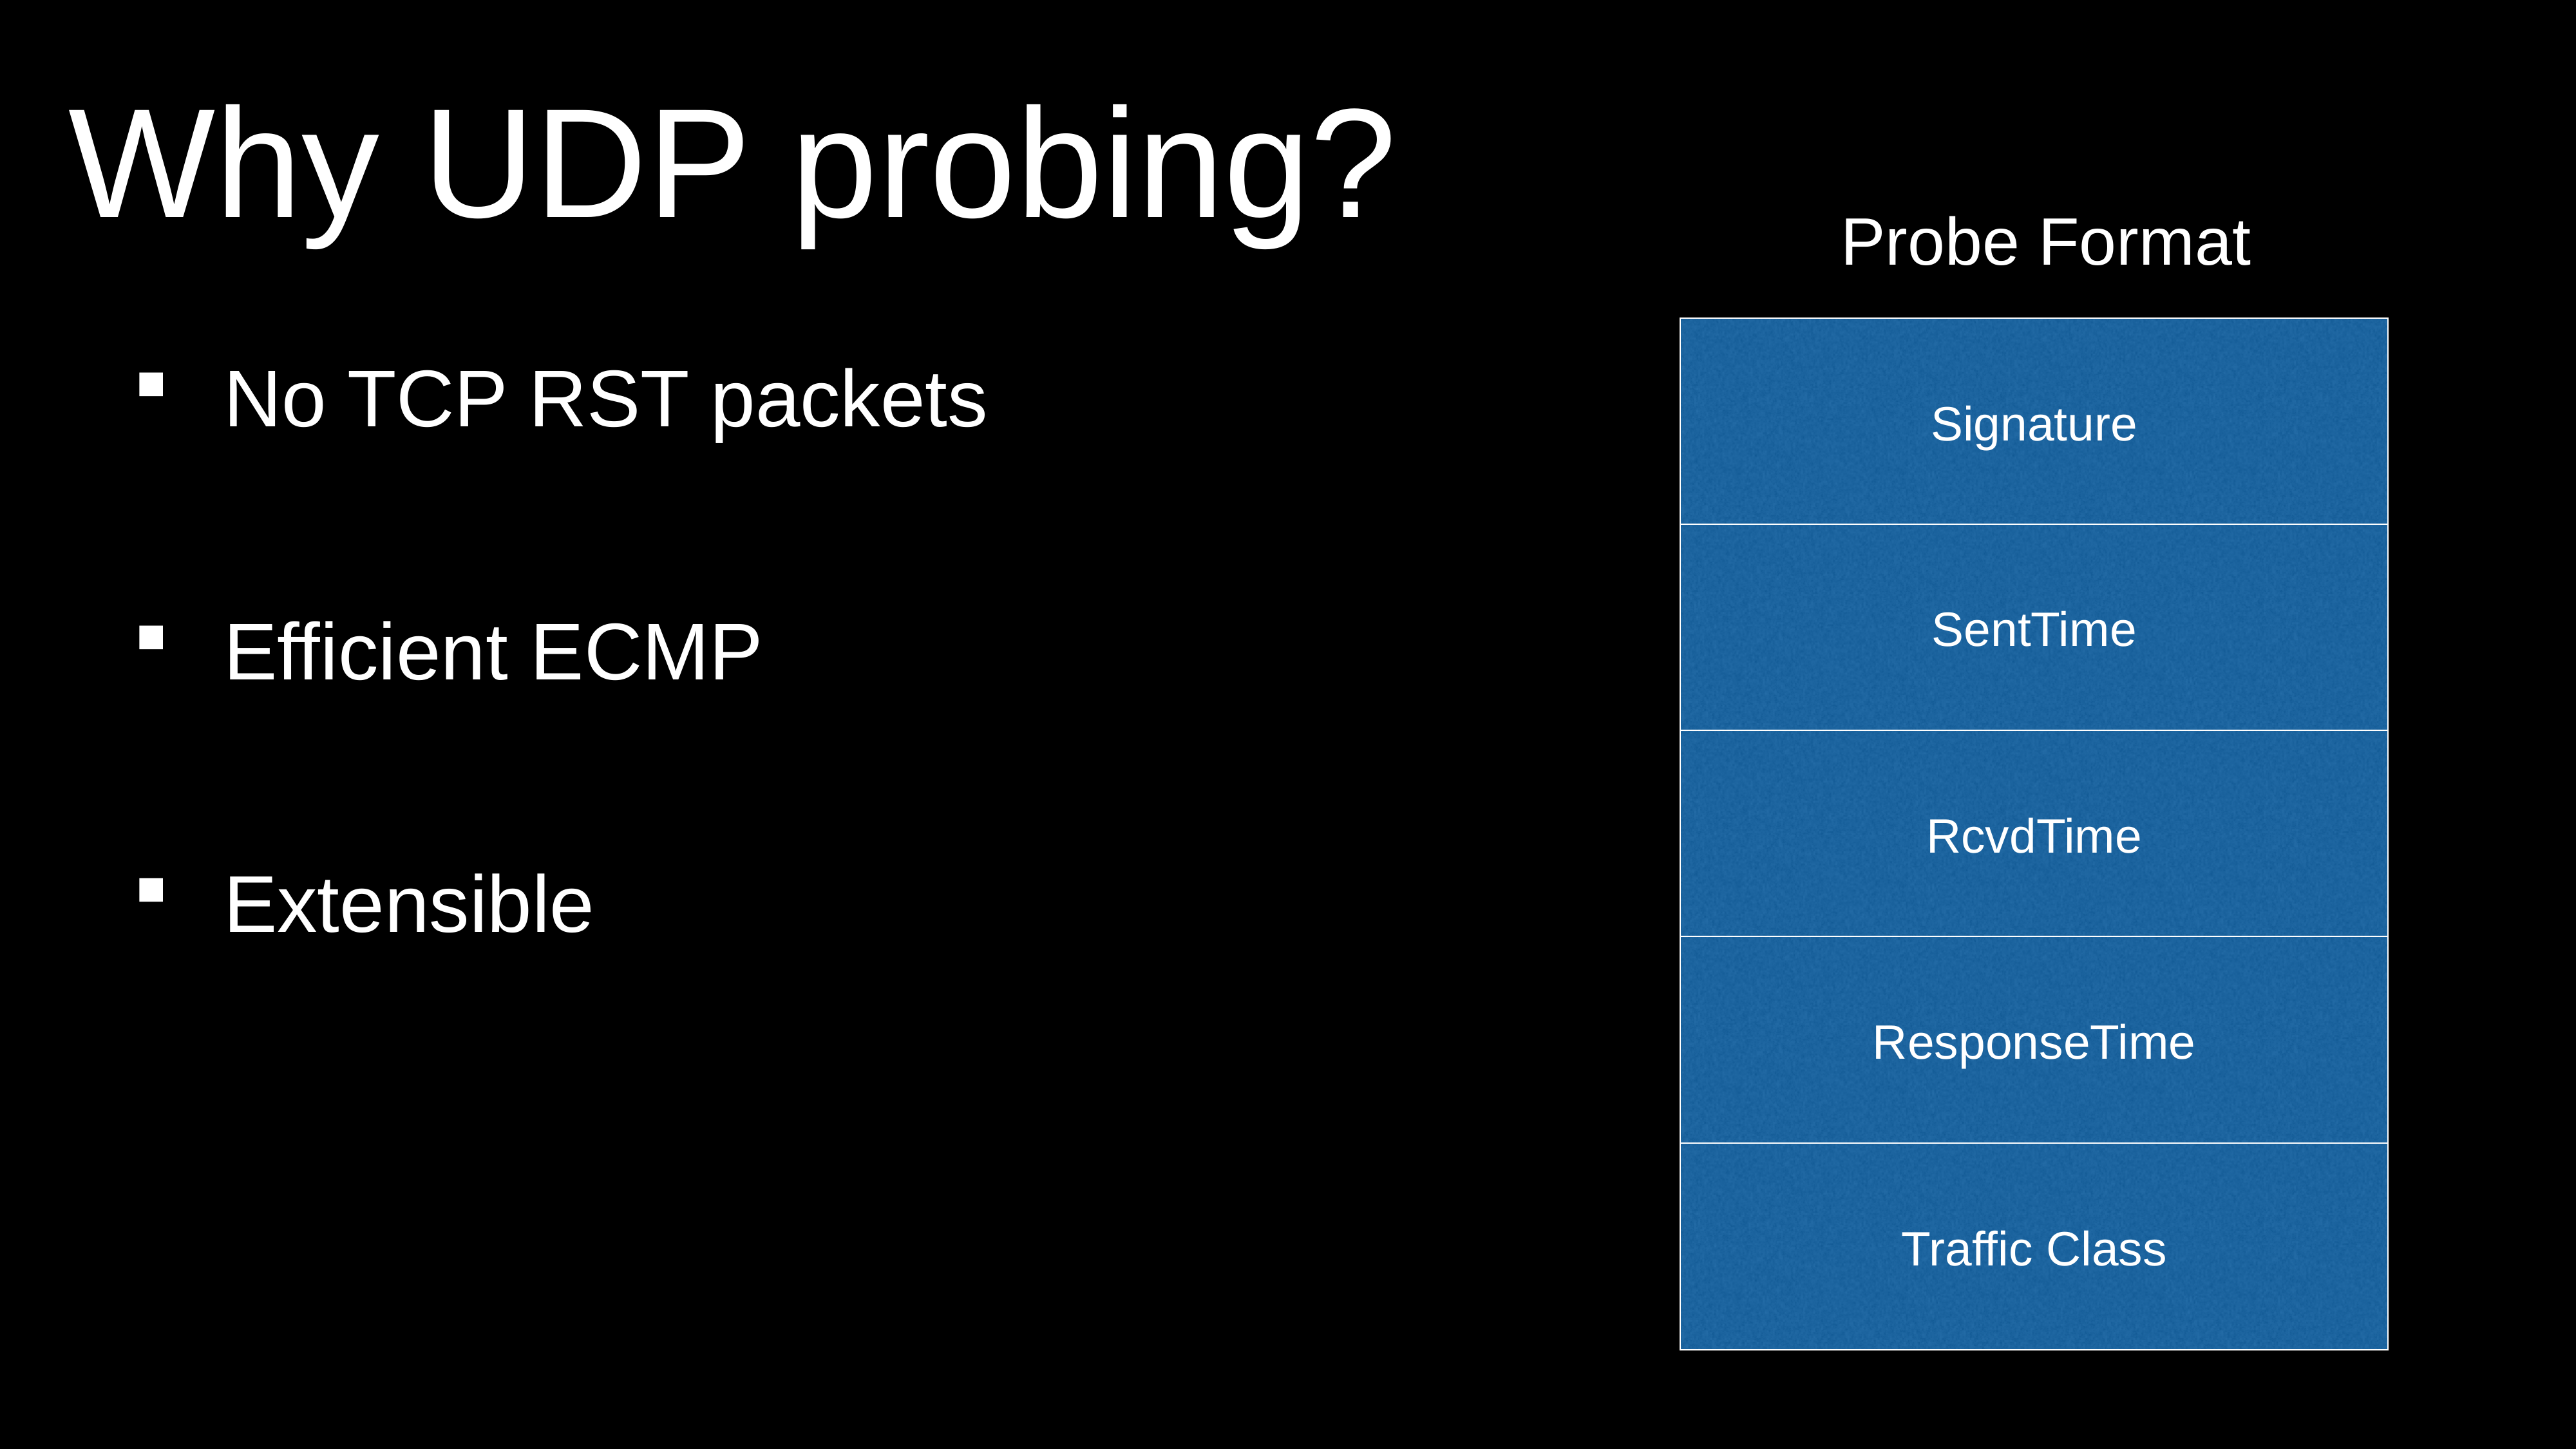

# Why UDP probing?
Probe Format
Signature
No TCP RST packets

Efficient ECMP

Extensible
SentTime
RcvdTime
ResponseTime
Traffic Class